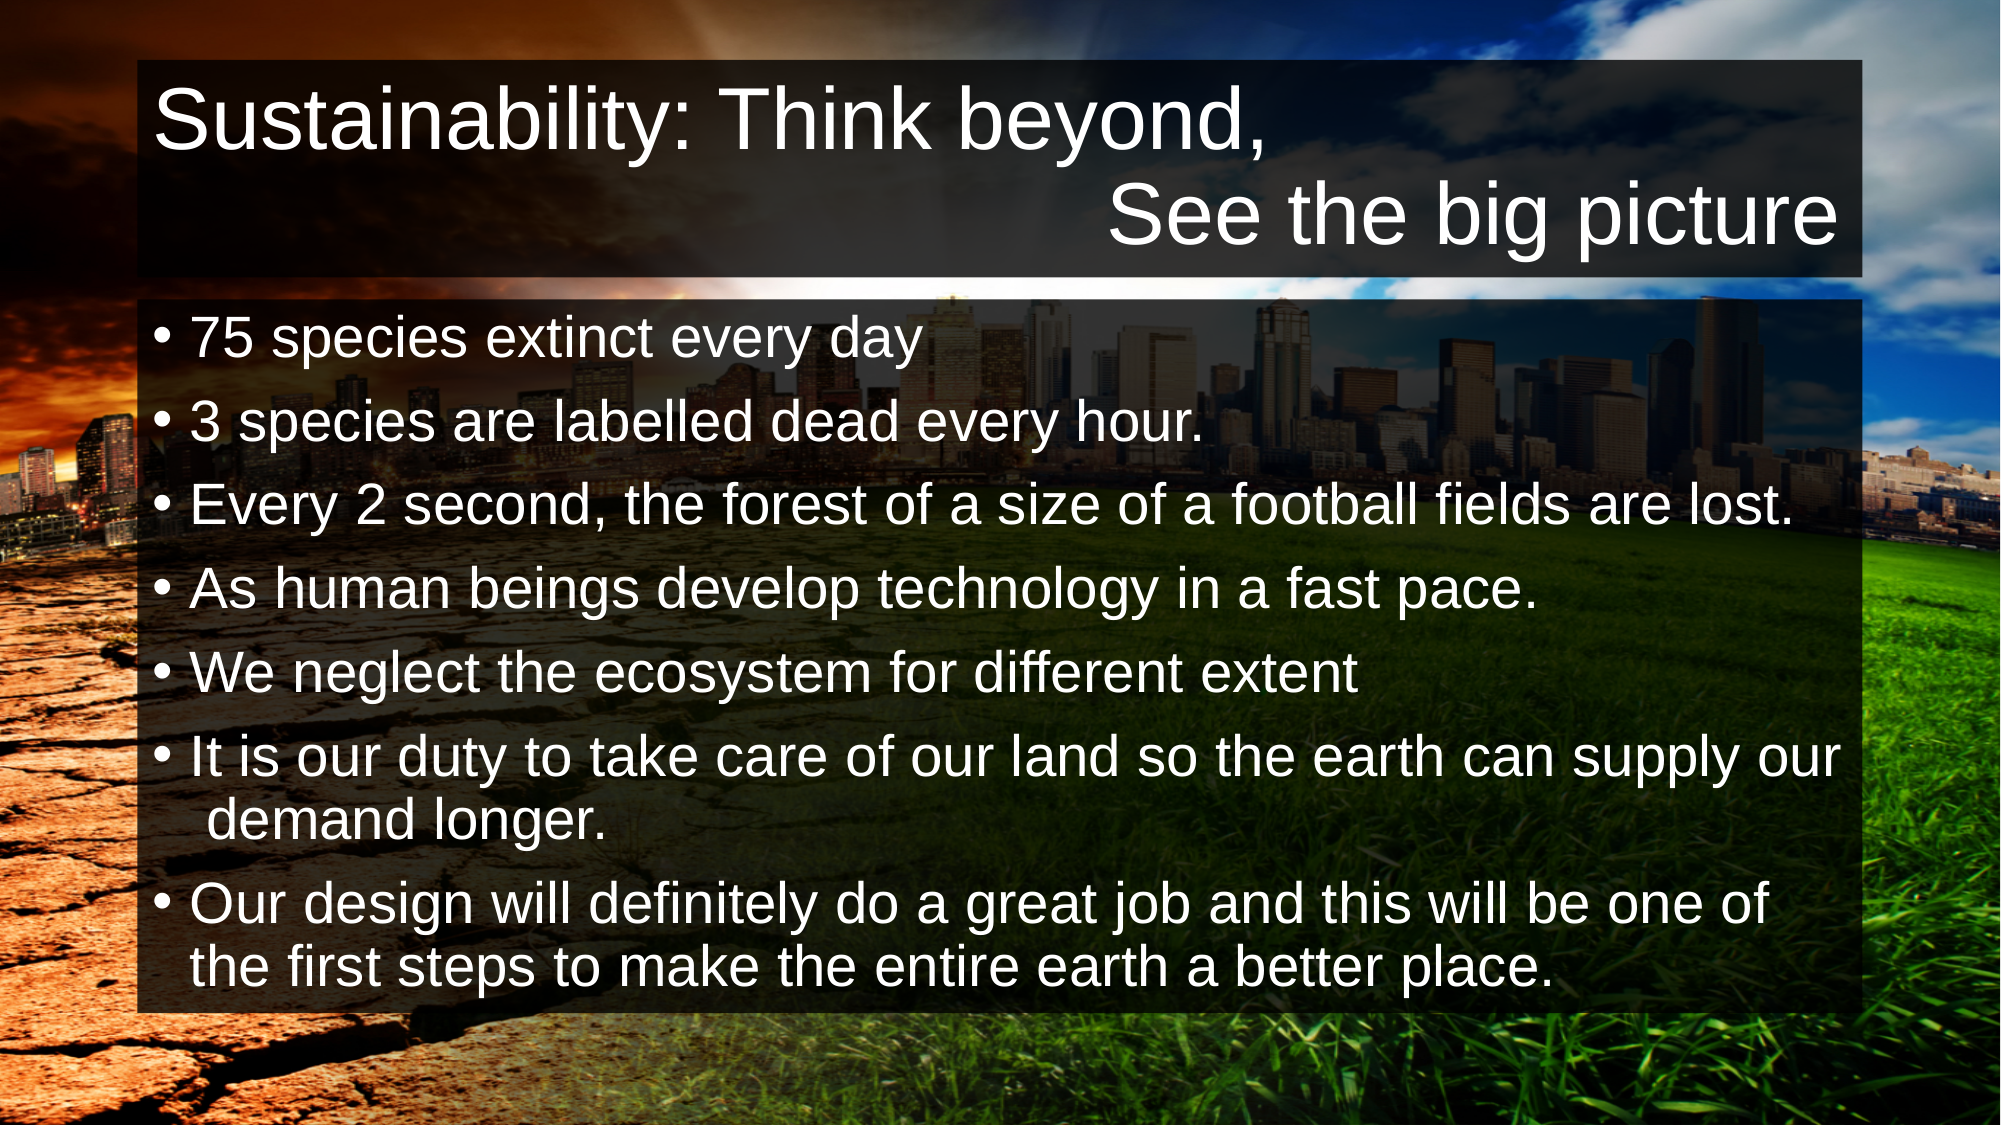

# Sustainability: Think beyond, See the big picture
75 species extinct every day
3 species are labelled dead every hour.
Every 2 second, the forest of a size of a football fields are lost.
As human beings develop technology in a fast pace.
We neglect the ecosystem for different extent
It is our duty to take care of our land so the earth can supply our  demand longer.
Our design will definitely do a great job and this will be one of the first steps to make the entire earth a better place.